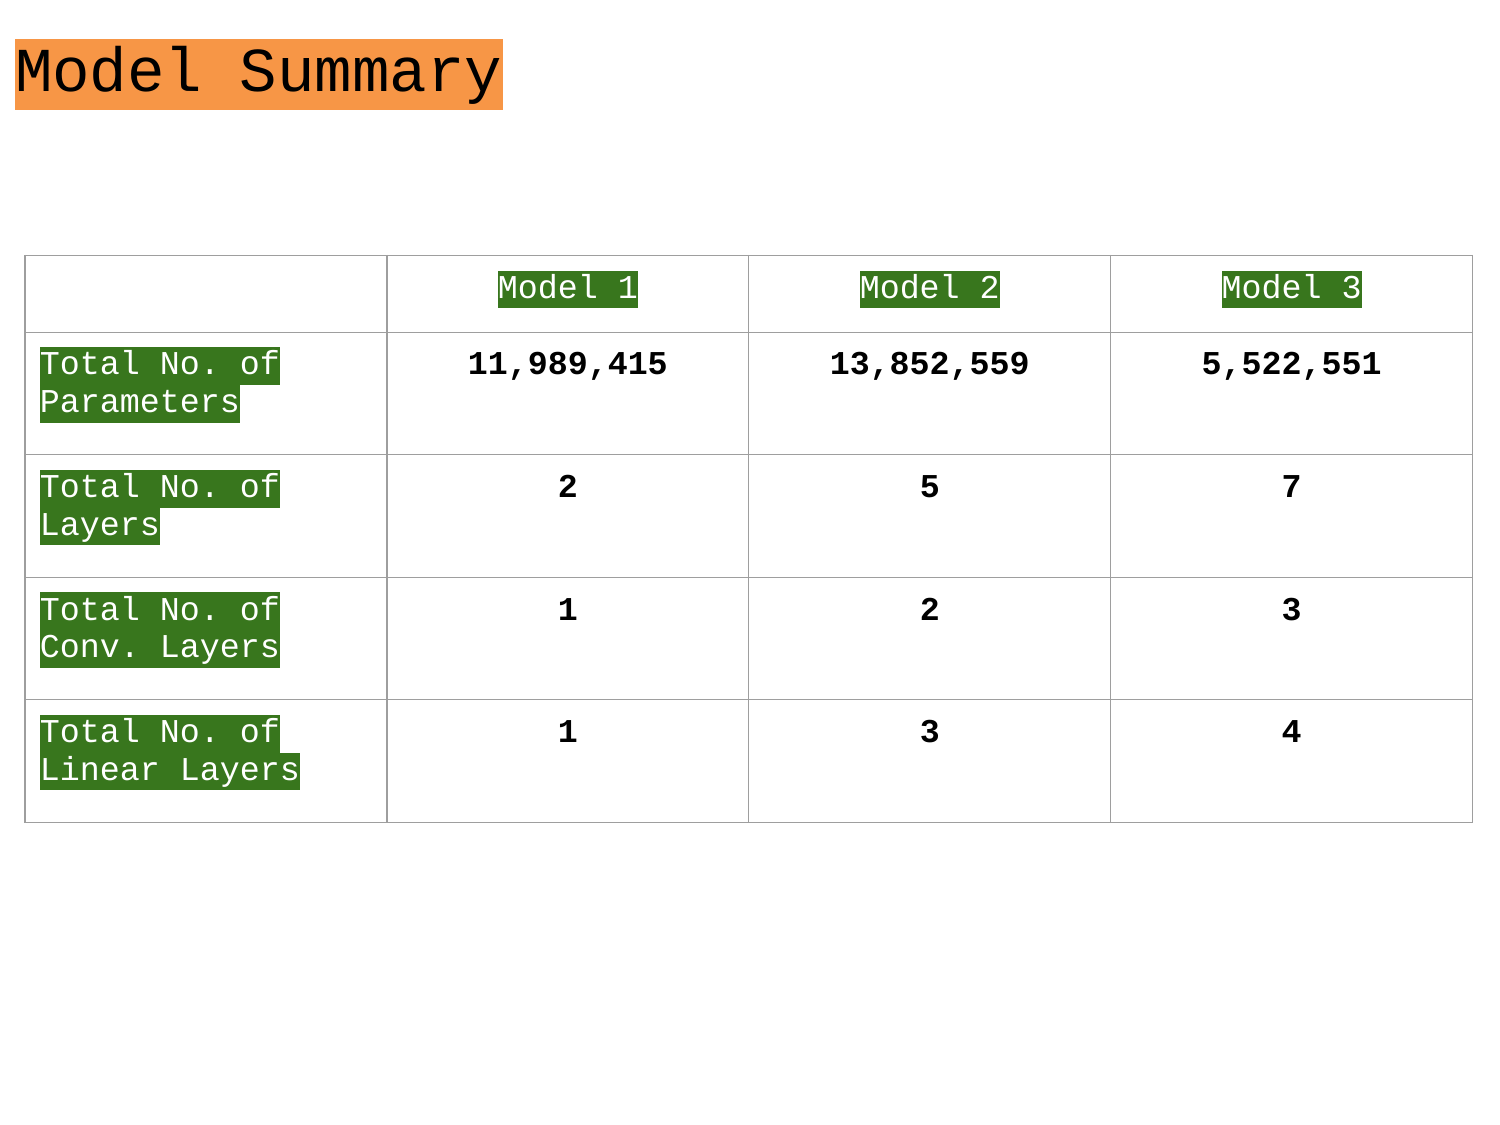

# Model Summary
|  | Model 1 | Model 2 | Model 3 |
| --- | --- | --- | --- |
| Total No. of Parameters | 11,989,415 | 13,852,559 | 5,522,551 |
| Total No. of Layers | 2 | 5 | 7 |
| Total No. of Conv. Layers | 1 | 2 | 3 |
| Total No. of Linear Layers | 1 | 3 | 4 |